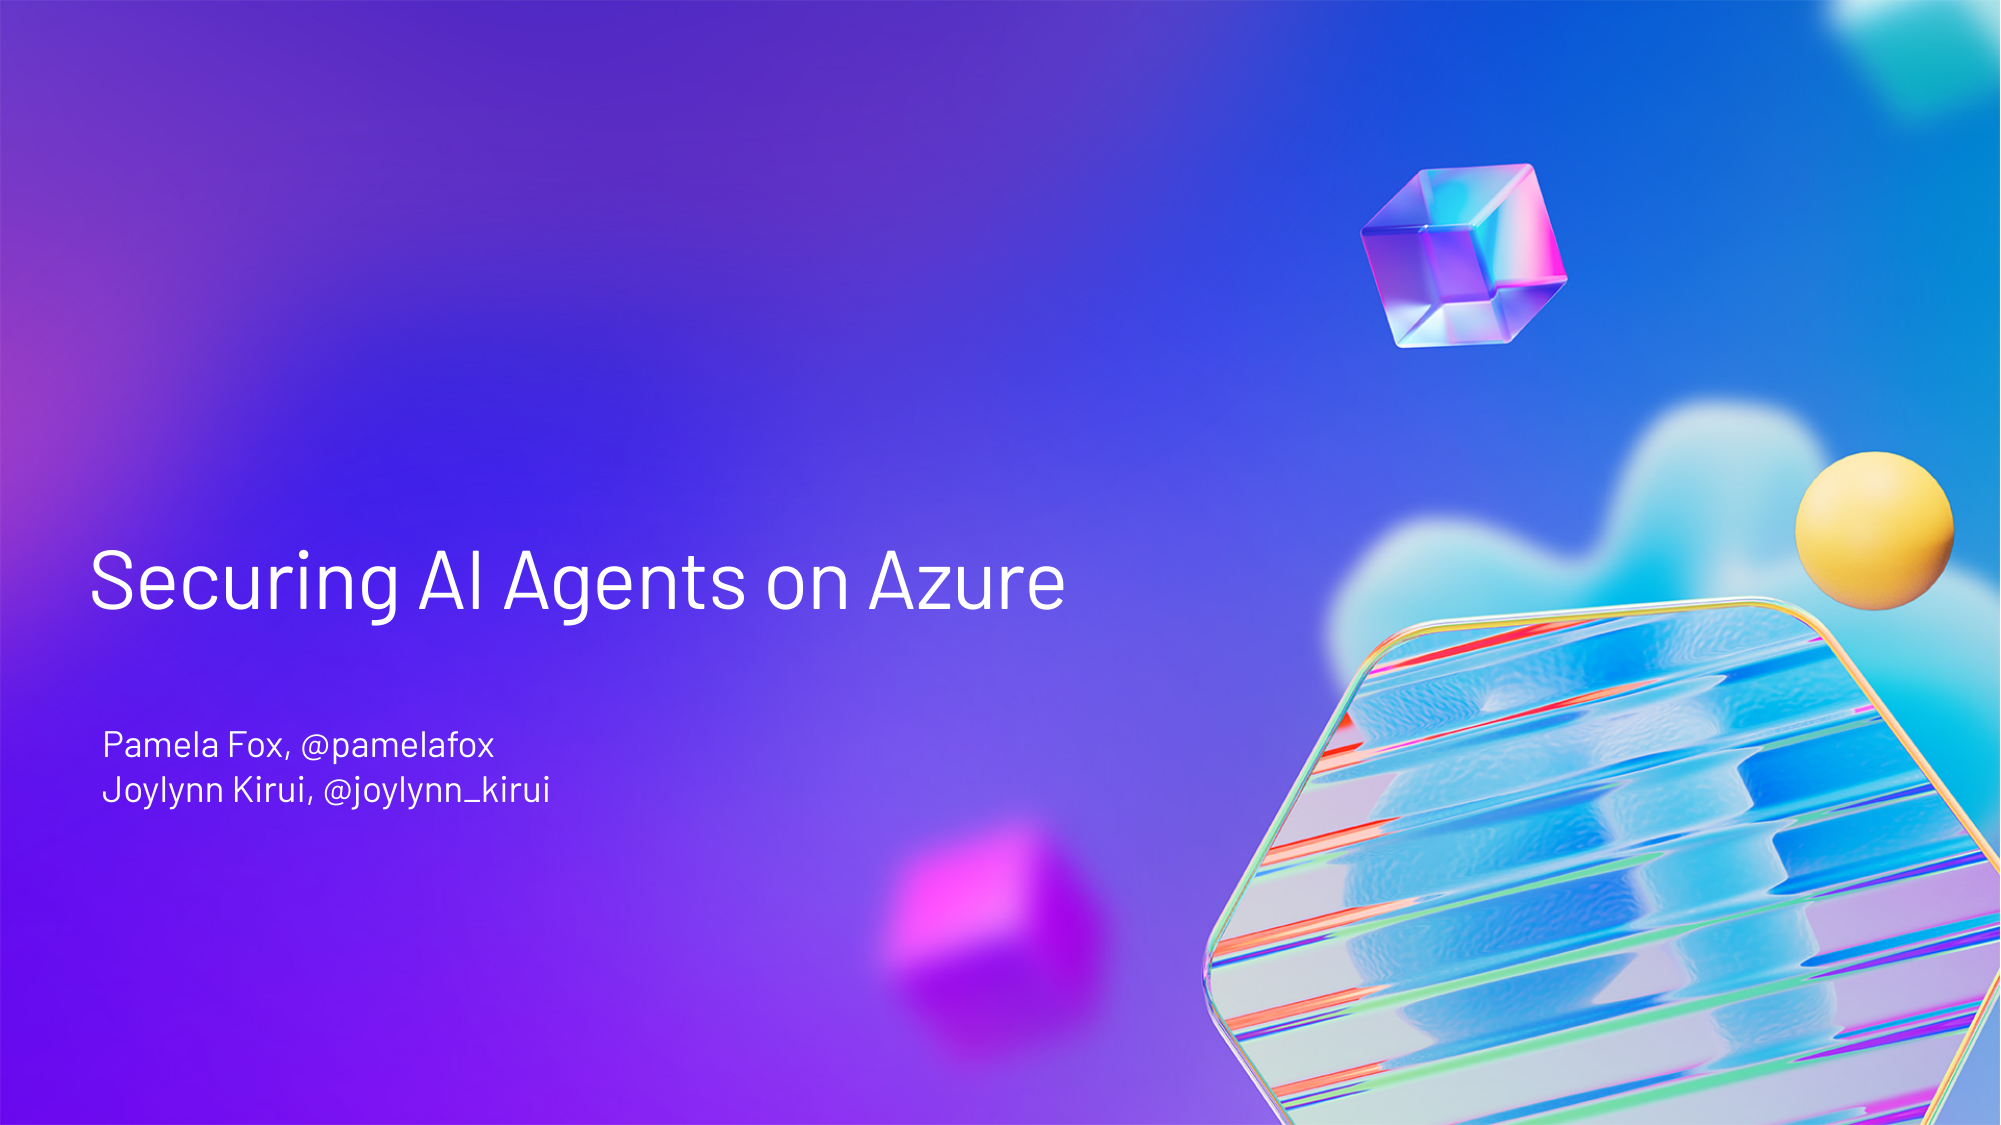

Securing AI Agents on Azure

Pamela Fox, @pamelafox
Joylynn Kirui, @joylynn_kirui